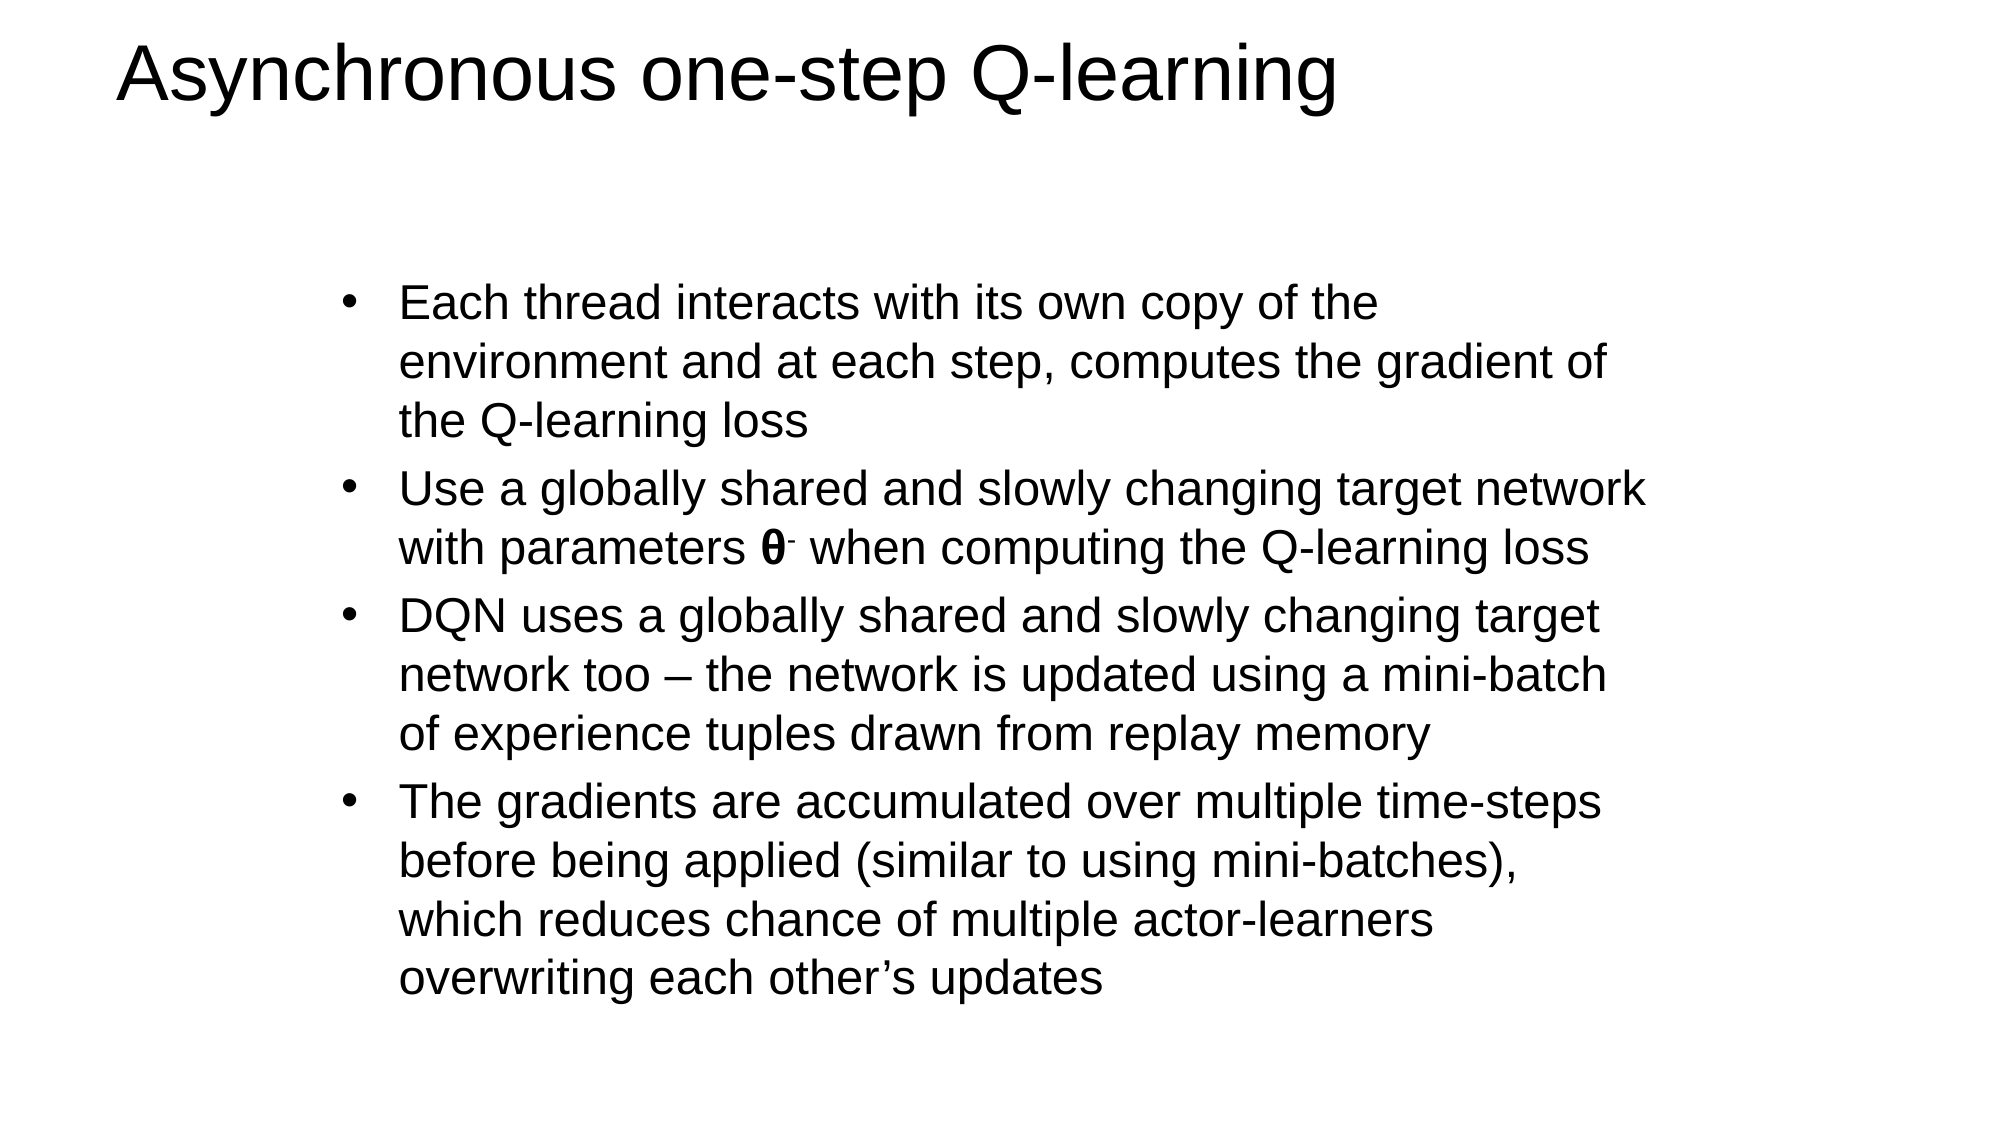

# Asynchronous one-step Q-learning
Each thread interacts with its own copy of the environment and at each step, computes the gradient of the Q-learning loss
Use a globally shared and slowly changing target network with parameters θ- when computing the Q-learning loss
DQN uses a globally shared and slowly changing target network too – the network is updated using a mini-batch of experience tuples drawn from replay memory
The gradients are accumulated over multiple time-steps before being applied (similar to using mini-batches), which reduces chance of multiple actor-learners overwriting each other’s updates